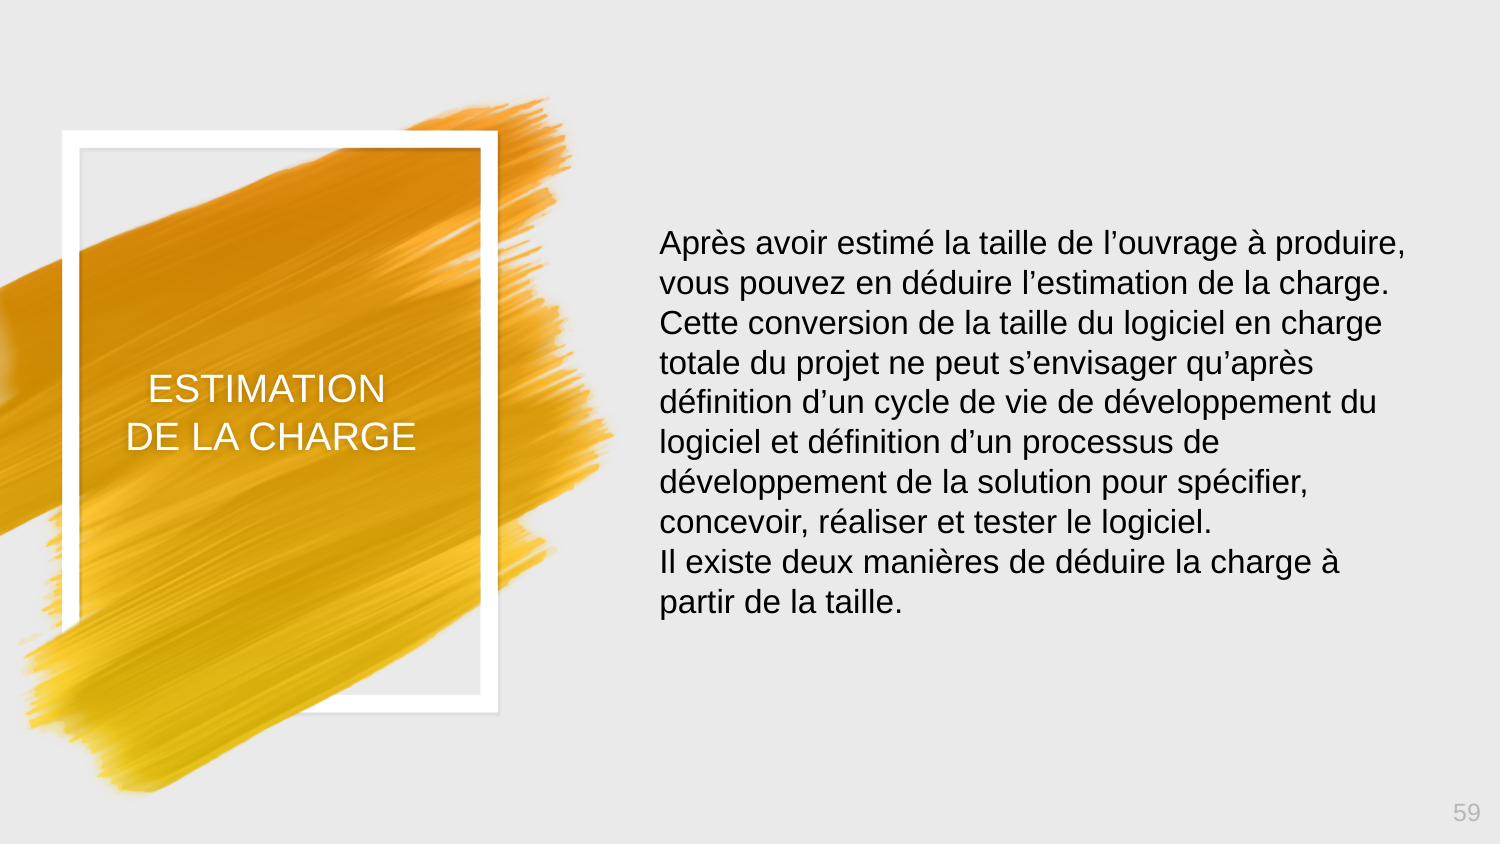

# ESTIMATION DE LA CHARGE
Après avoir estimé la taille de l’ouvrage à produire, vous pouvez en déduire l’estimation de la charge. Cette conversion de la taille du logiciel en charge totale du projet ne peut s’envisager qu’après définition d’un cycle de vie de développement du logiciel et définition d’un processus de développement de la solution pour spécifier, concevoir, réaliser et tester le logiciel.
Il existe deux manières de déduire la charge à partir de la taille.
59